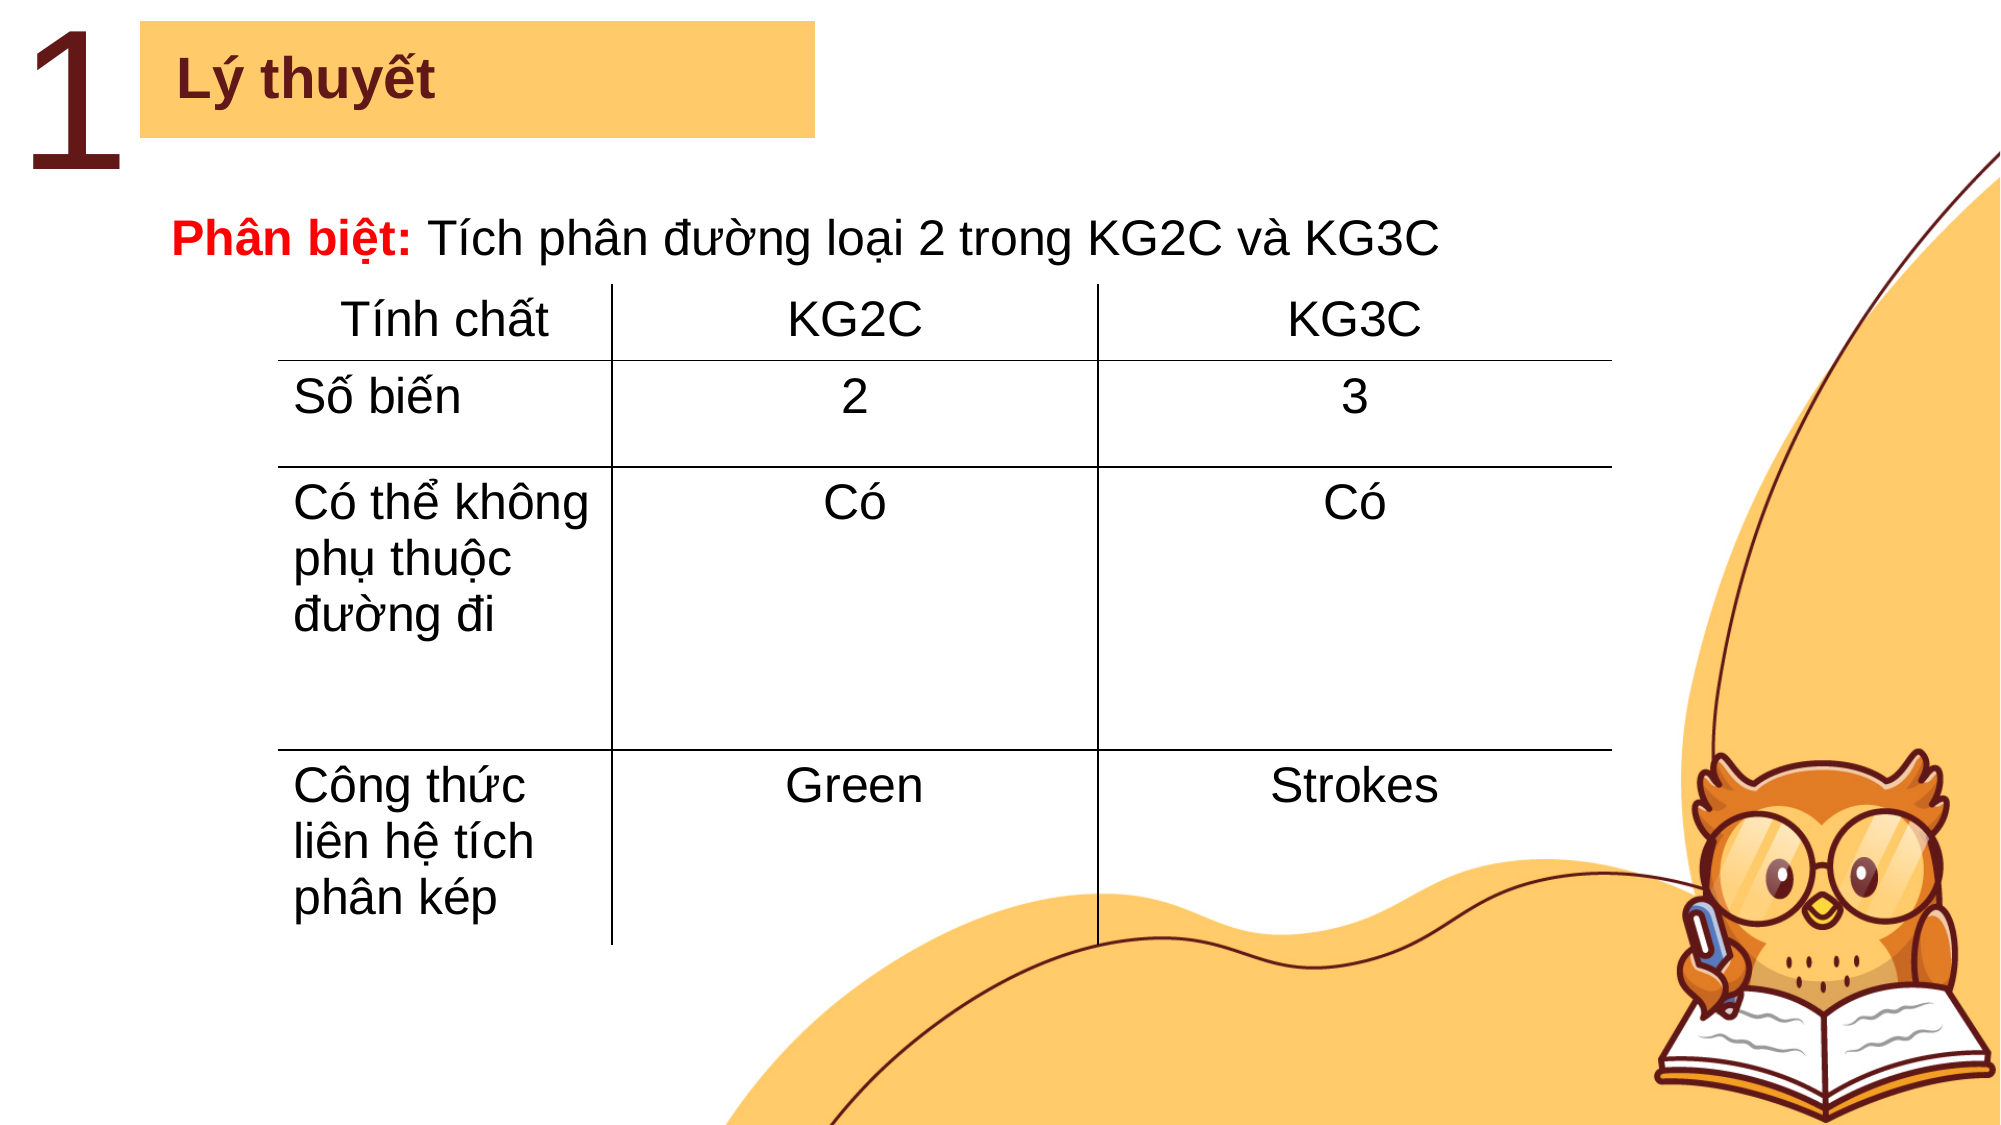

1

Lý thuyết

Phân biệt: Tích phân đường loại 2 trong KG2C và KG3C
| Tính chất | KG2C | KG3C |
| --- | --- | --- |
| Số biến | 2 | 3 |
| Có thể không phụ thuộc đường đi | Có | Có |
| Công thức liên hệ tích phân kép | Green | Strokes |